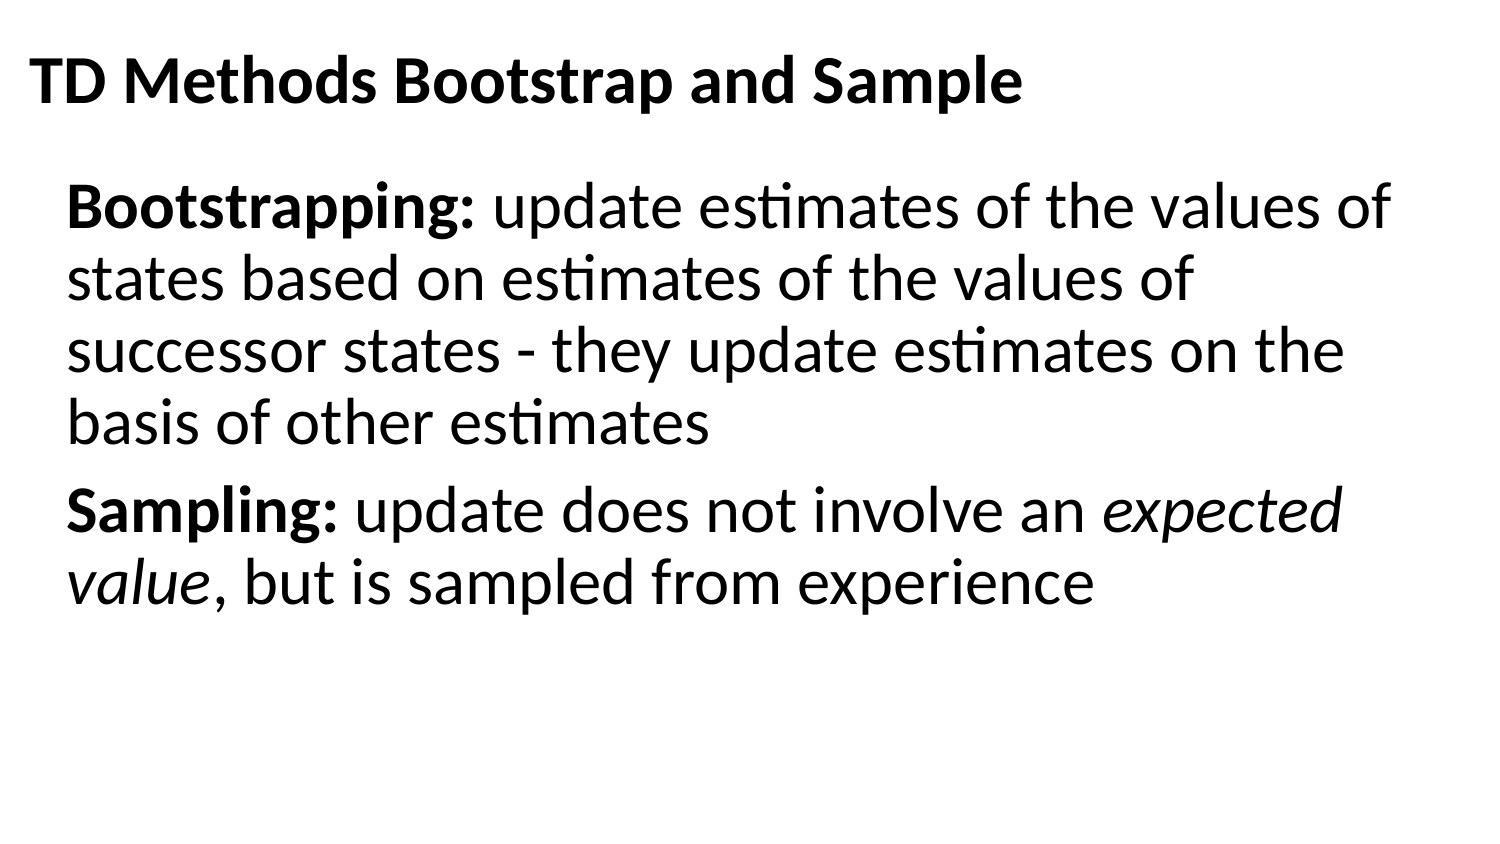

# TD Methods Bootstrap and Sample
Bootstrapping: update estimates of the values of states based on estimates of the values of successor states - they update estimates on the basis of other estimates
Sampling: update does not involve an expected value, but is sampled from experience